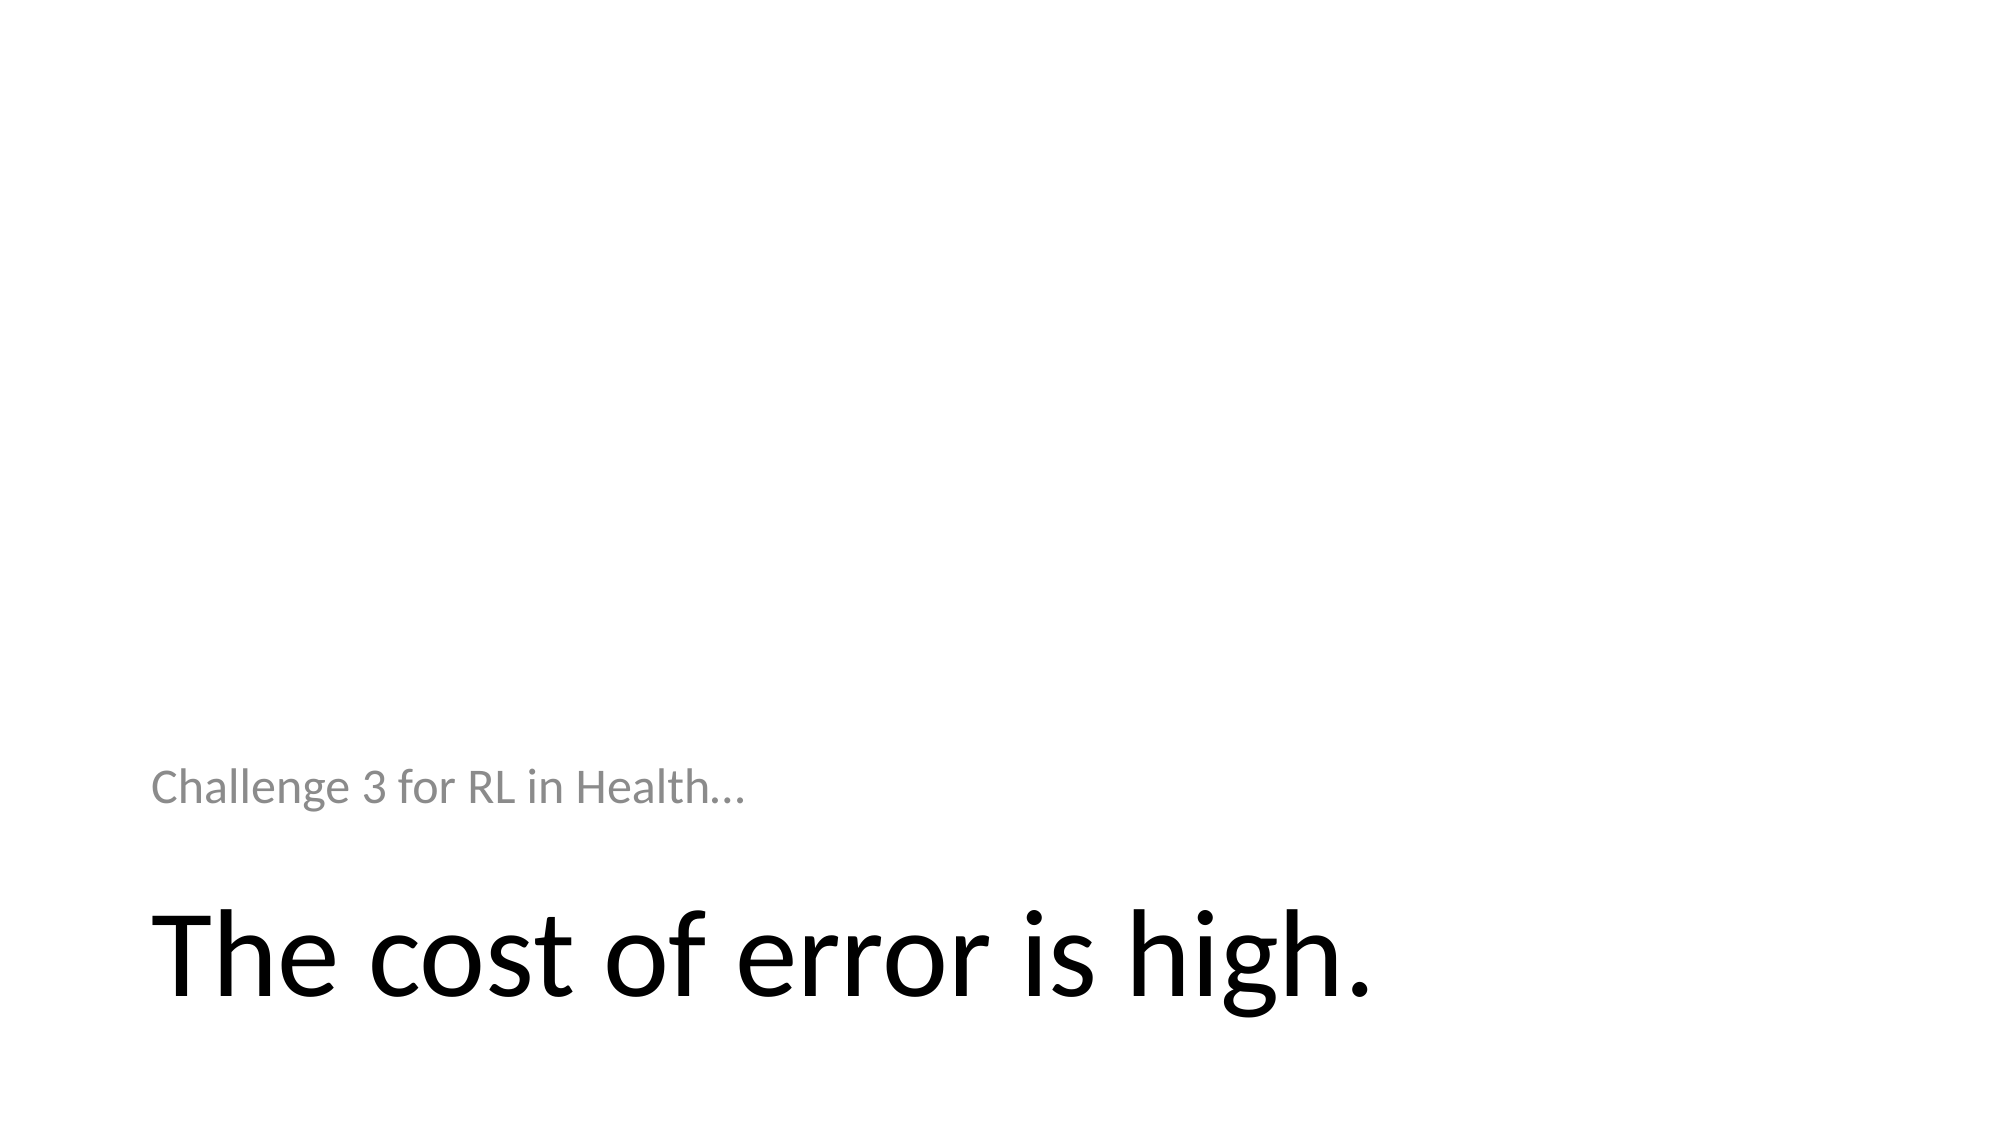

# The cost of error is high.
Challenge 3 for RL in Health…